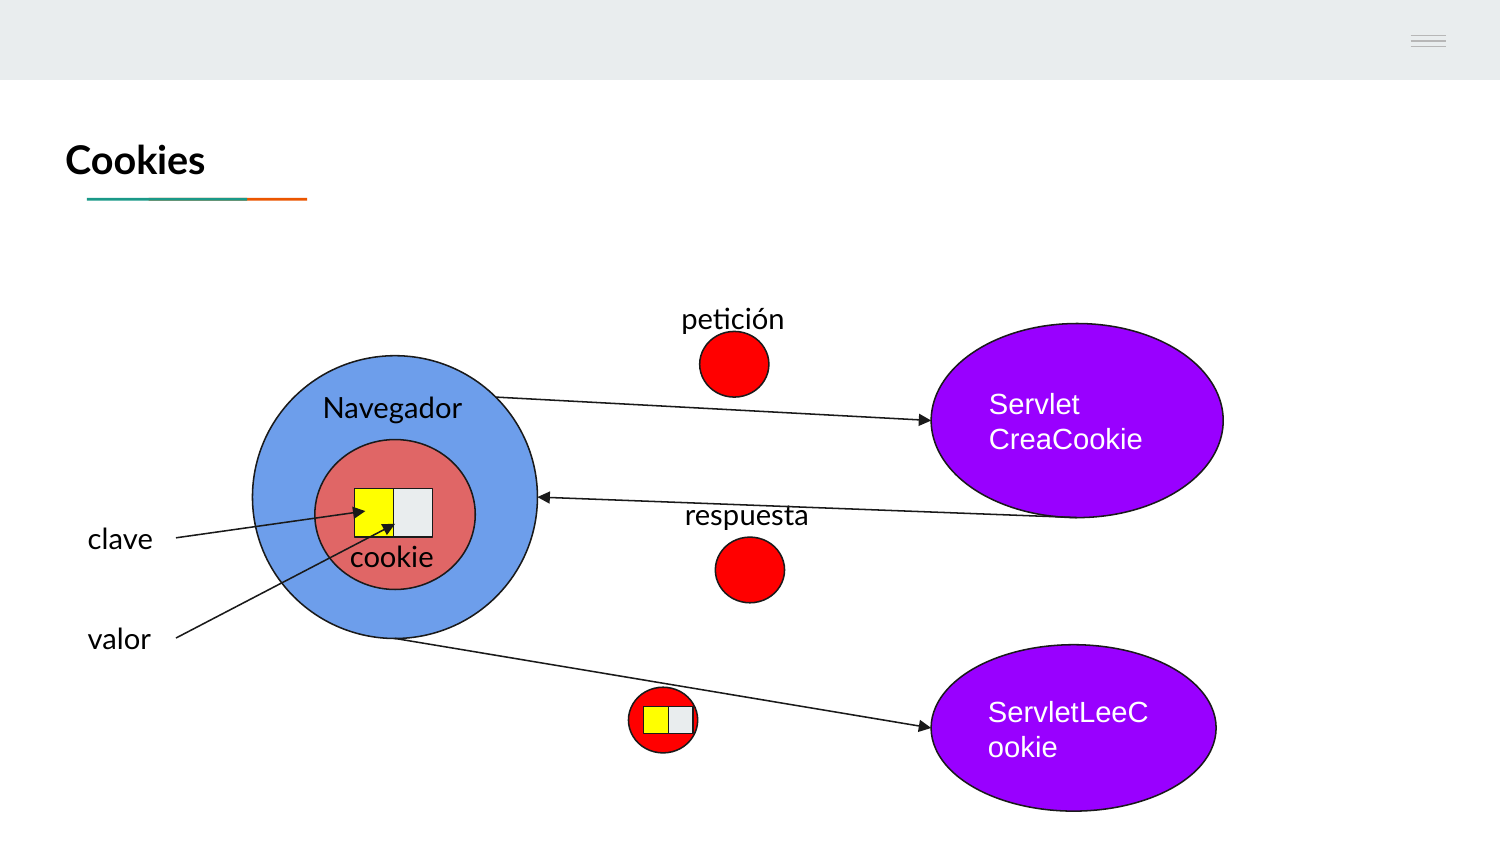

Cookies
petición
Servlet CreaCookie

Navegador

respuesta

clave
cookie

valor
ServletLeeCookie